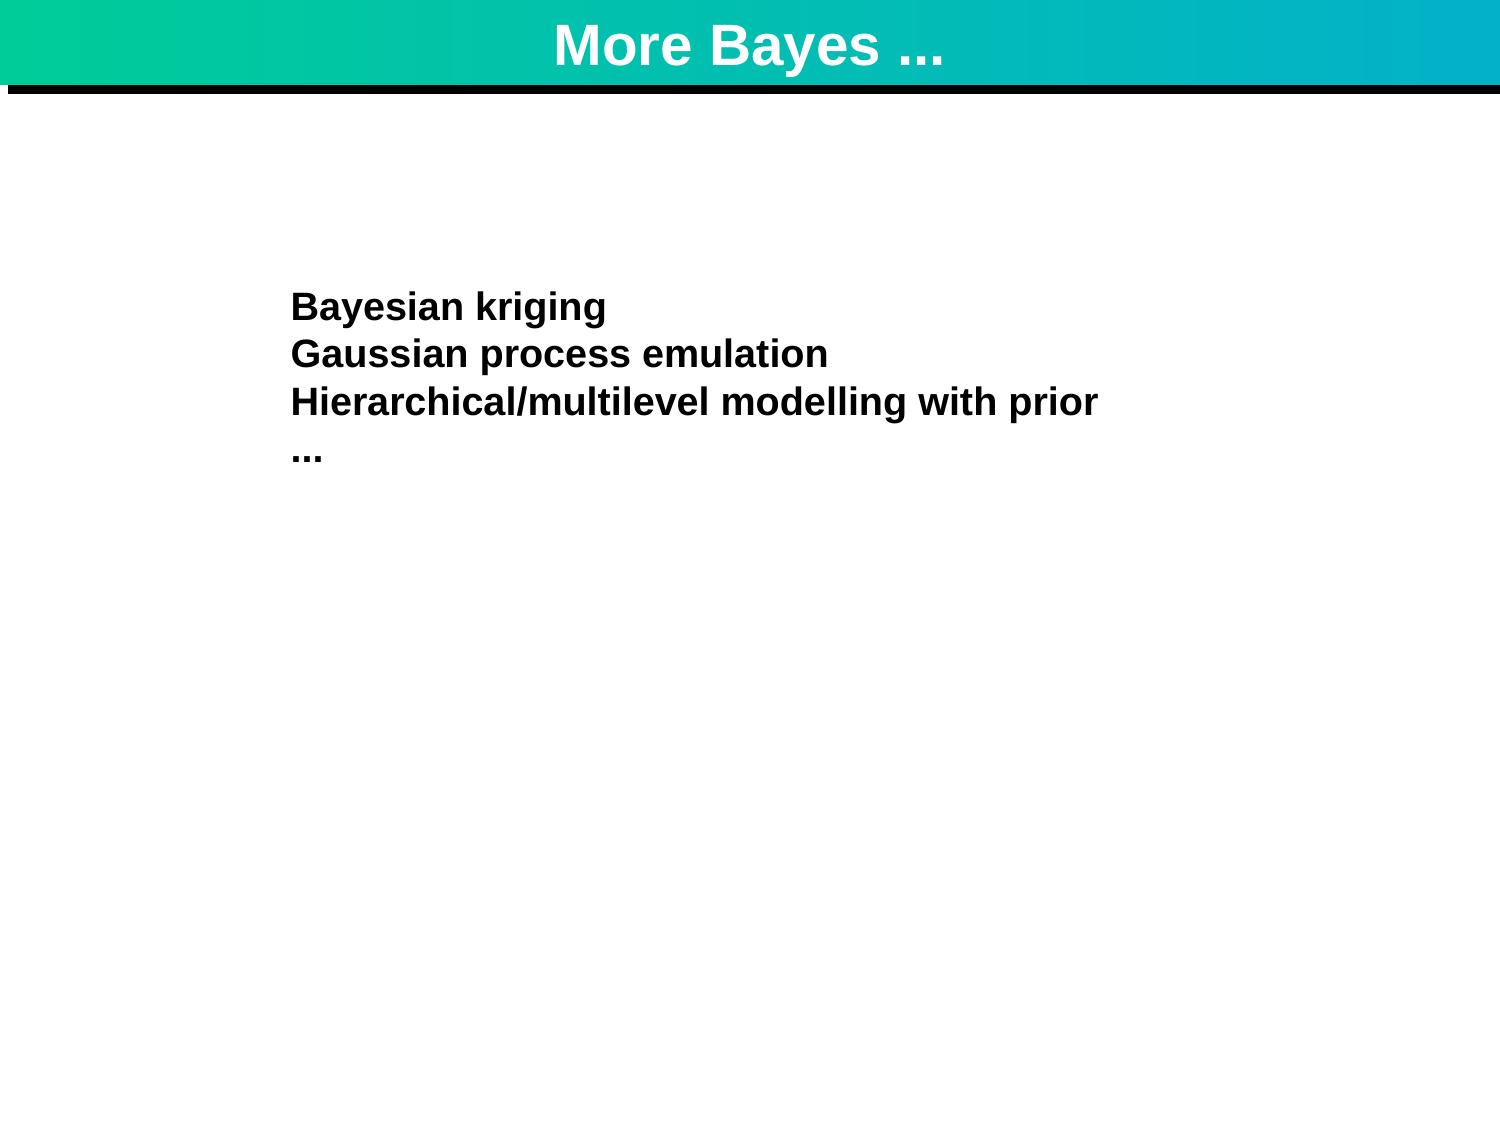

# More Bayes ...
Bayesian kriging
Gaussian process emulation
Hierarchical/multilevel modelling with prior
...